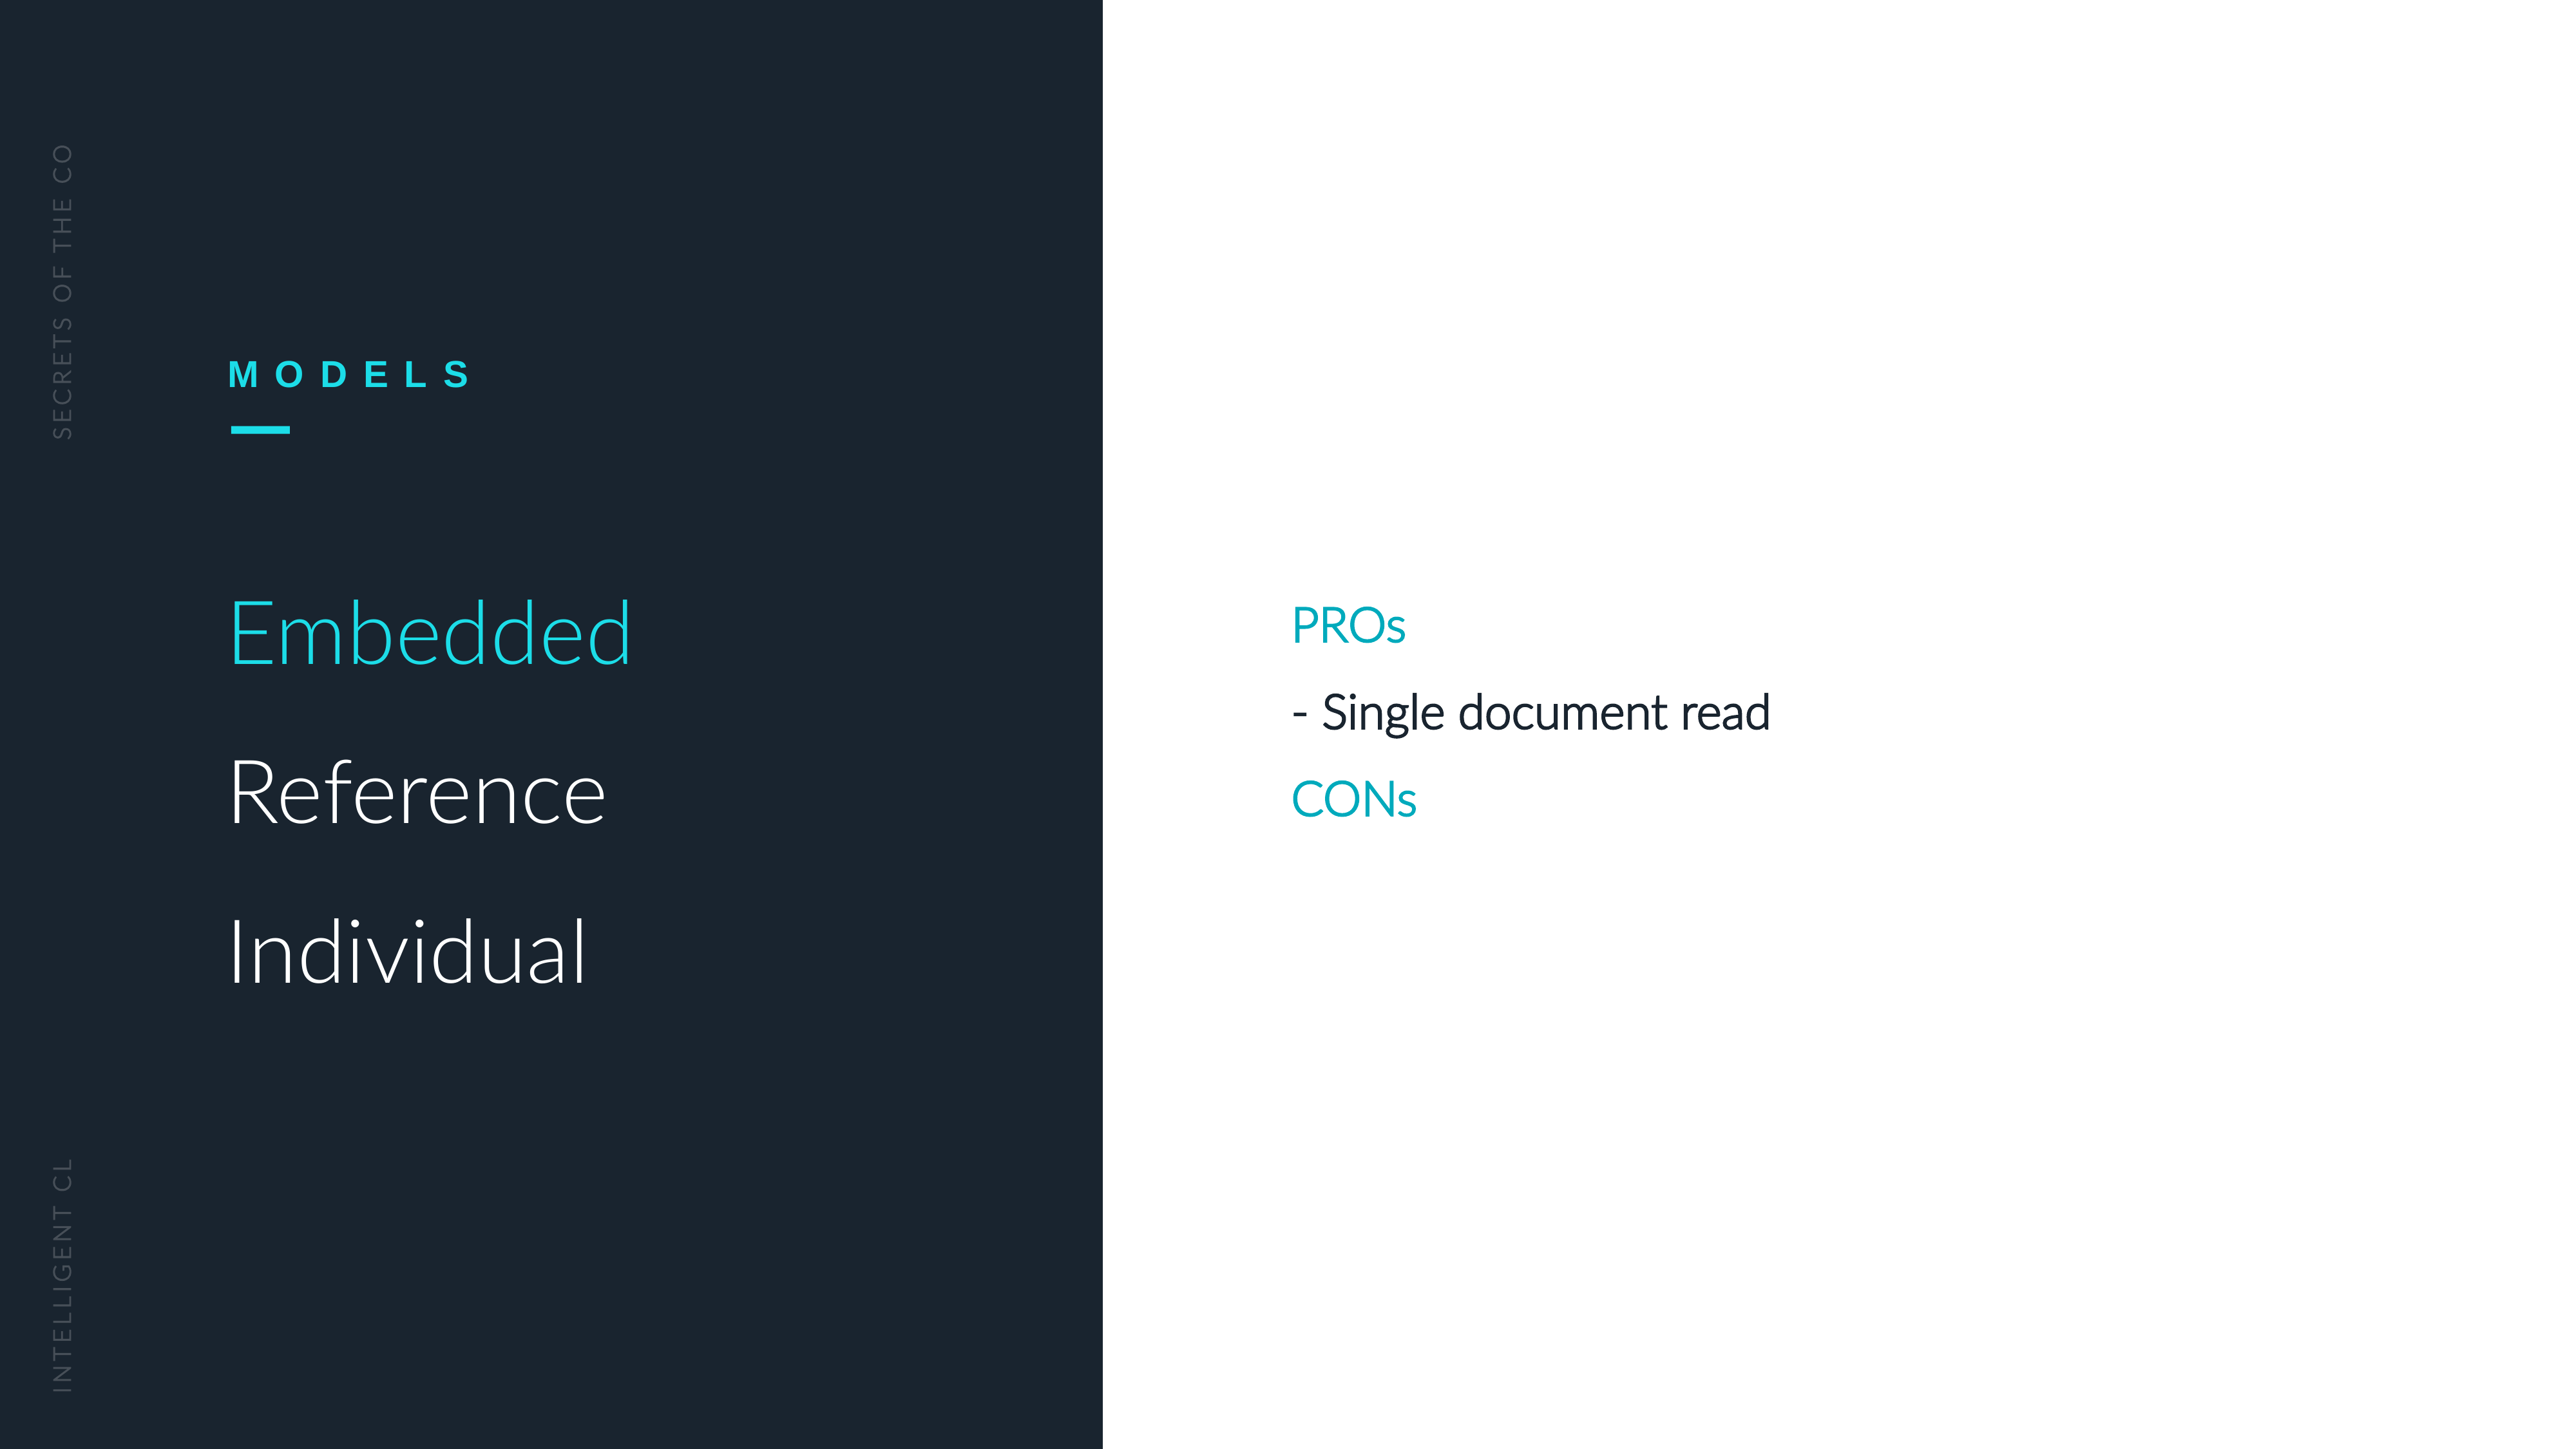

18

SECRETS OF THE COSMOS
MODELS

Embedded
Reference
Individual

PROs
- Single document read
CONs

INTELLIGENT CLOUD